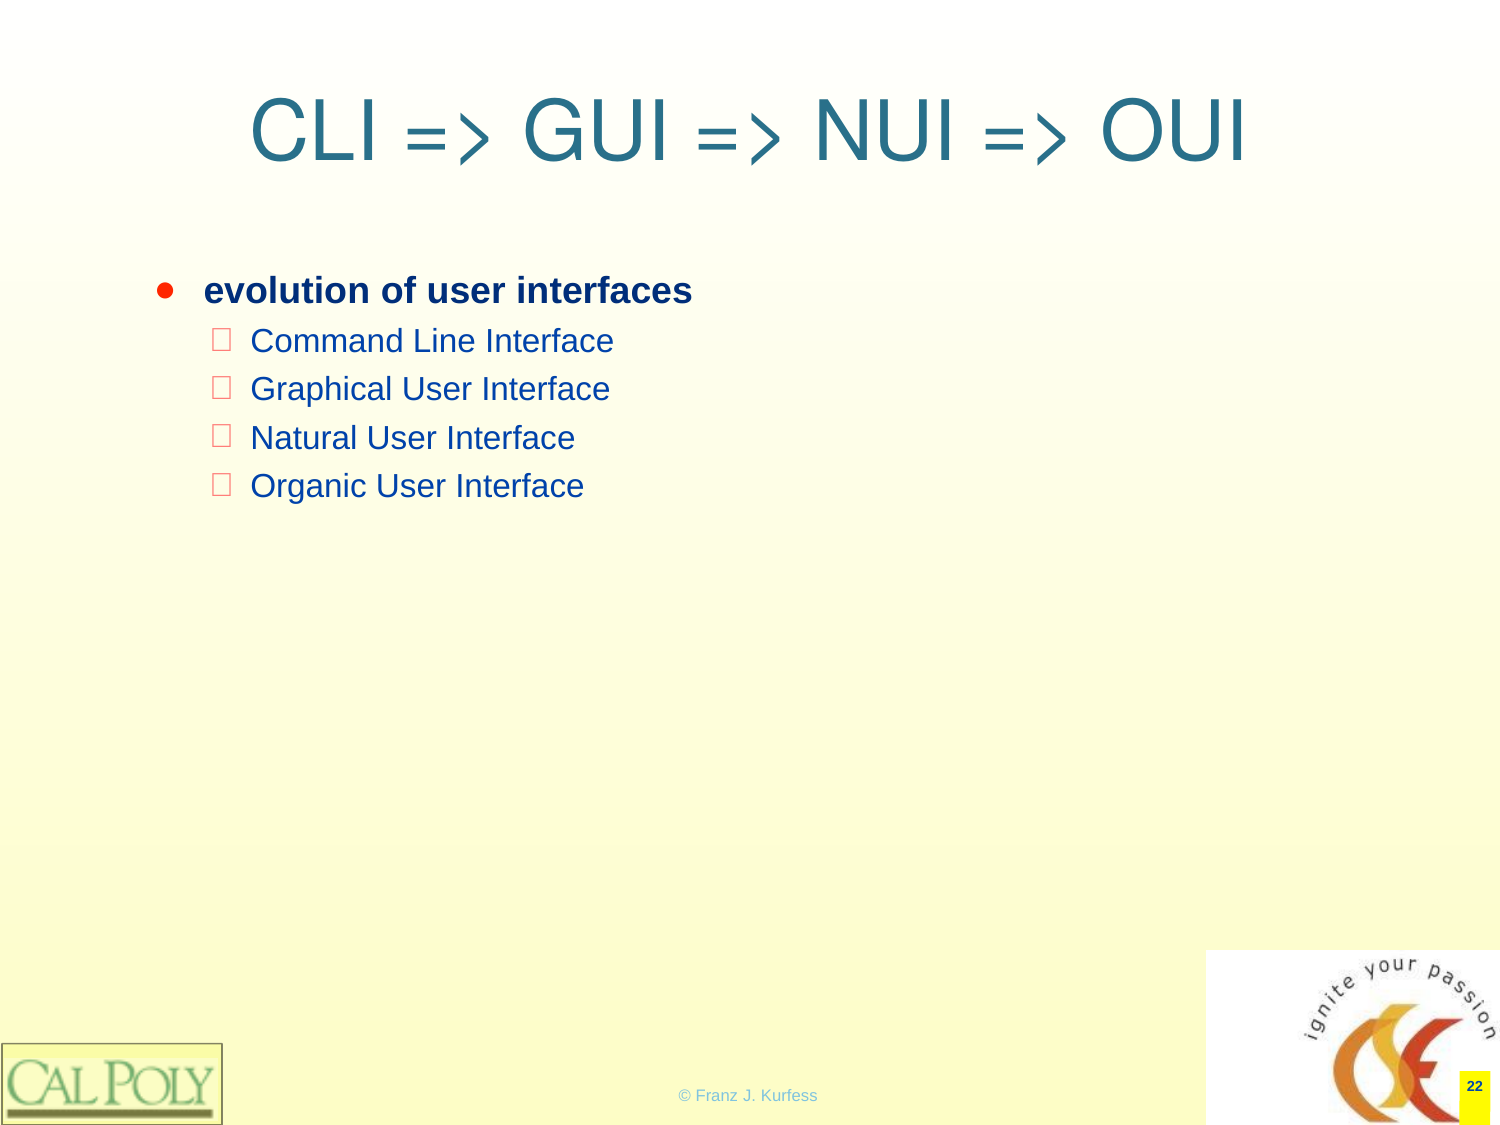

# CLI => GUI => NUI => OUI
evolution of user interfaces
Command Line Interface
Graphical User Interface
Natural User Interface
Organic User Interface
22